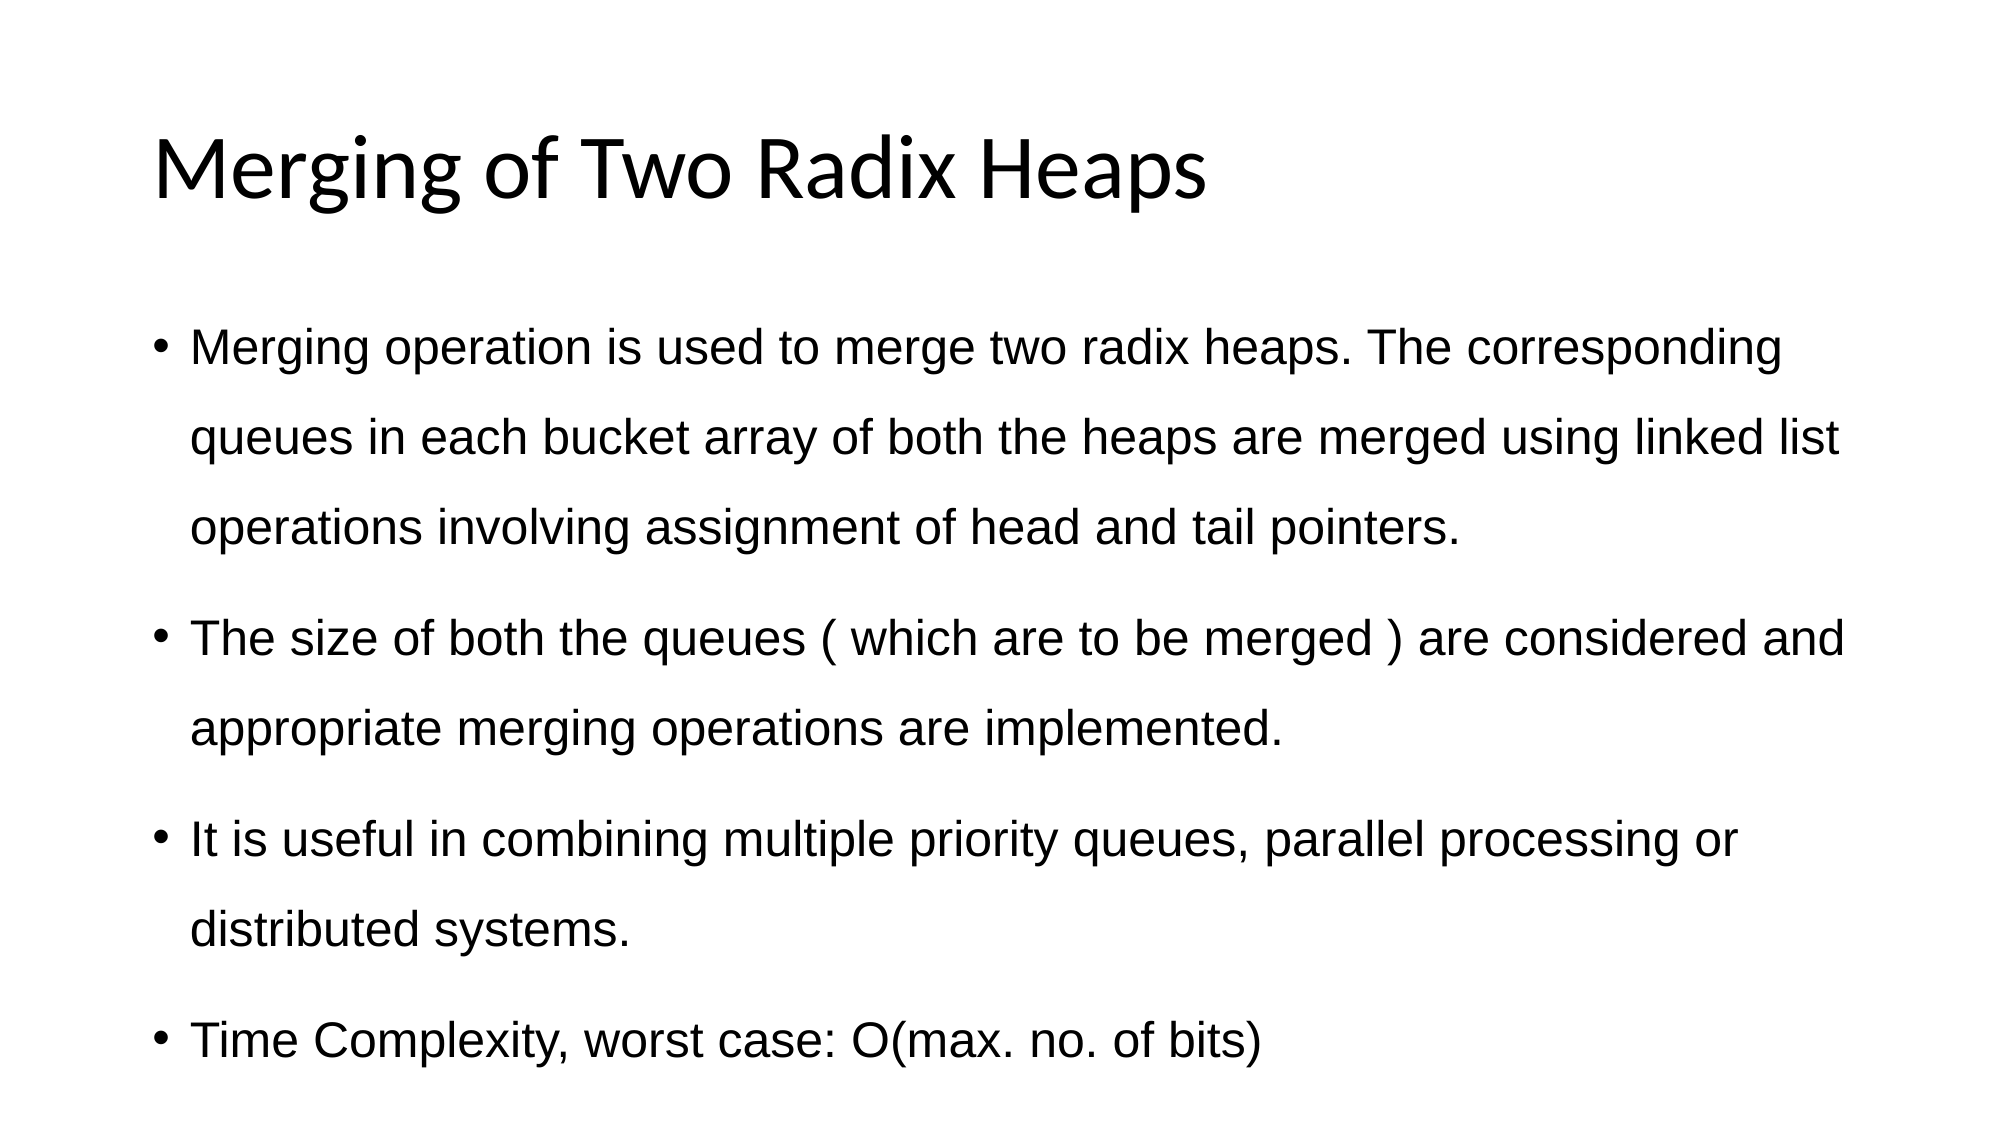

# Merging of Two Radix Heaps
Merging operation is used to merge two radix heaps. The corresponding queues in each bucket array of both the heaps are merged using linked list operations involving assignment of head and tail pointers.
The size of both the queues ( which are to be merged ) are considered and appropriate merging operations are implemented.
It is useful in combining multiple priority queues, parallel processing or distributed systems.
Time Complexity, worst case: O(max. no. of bits)